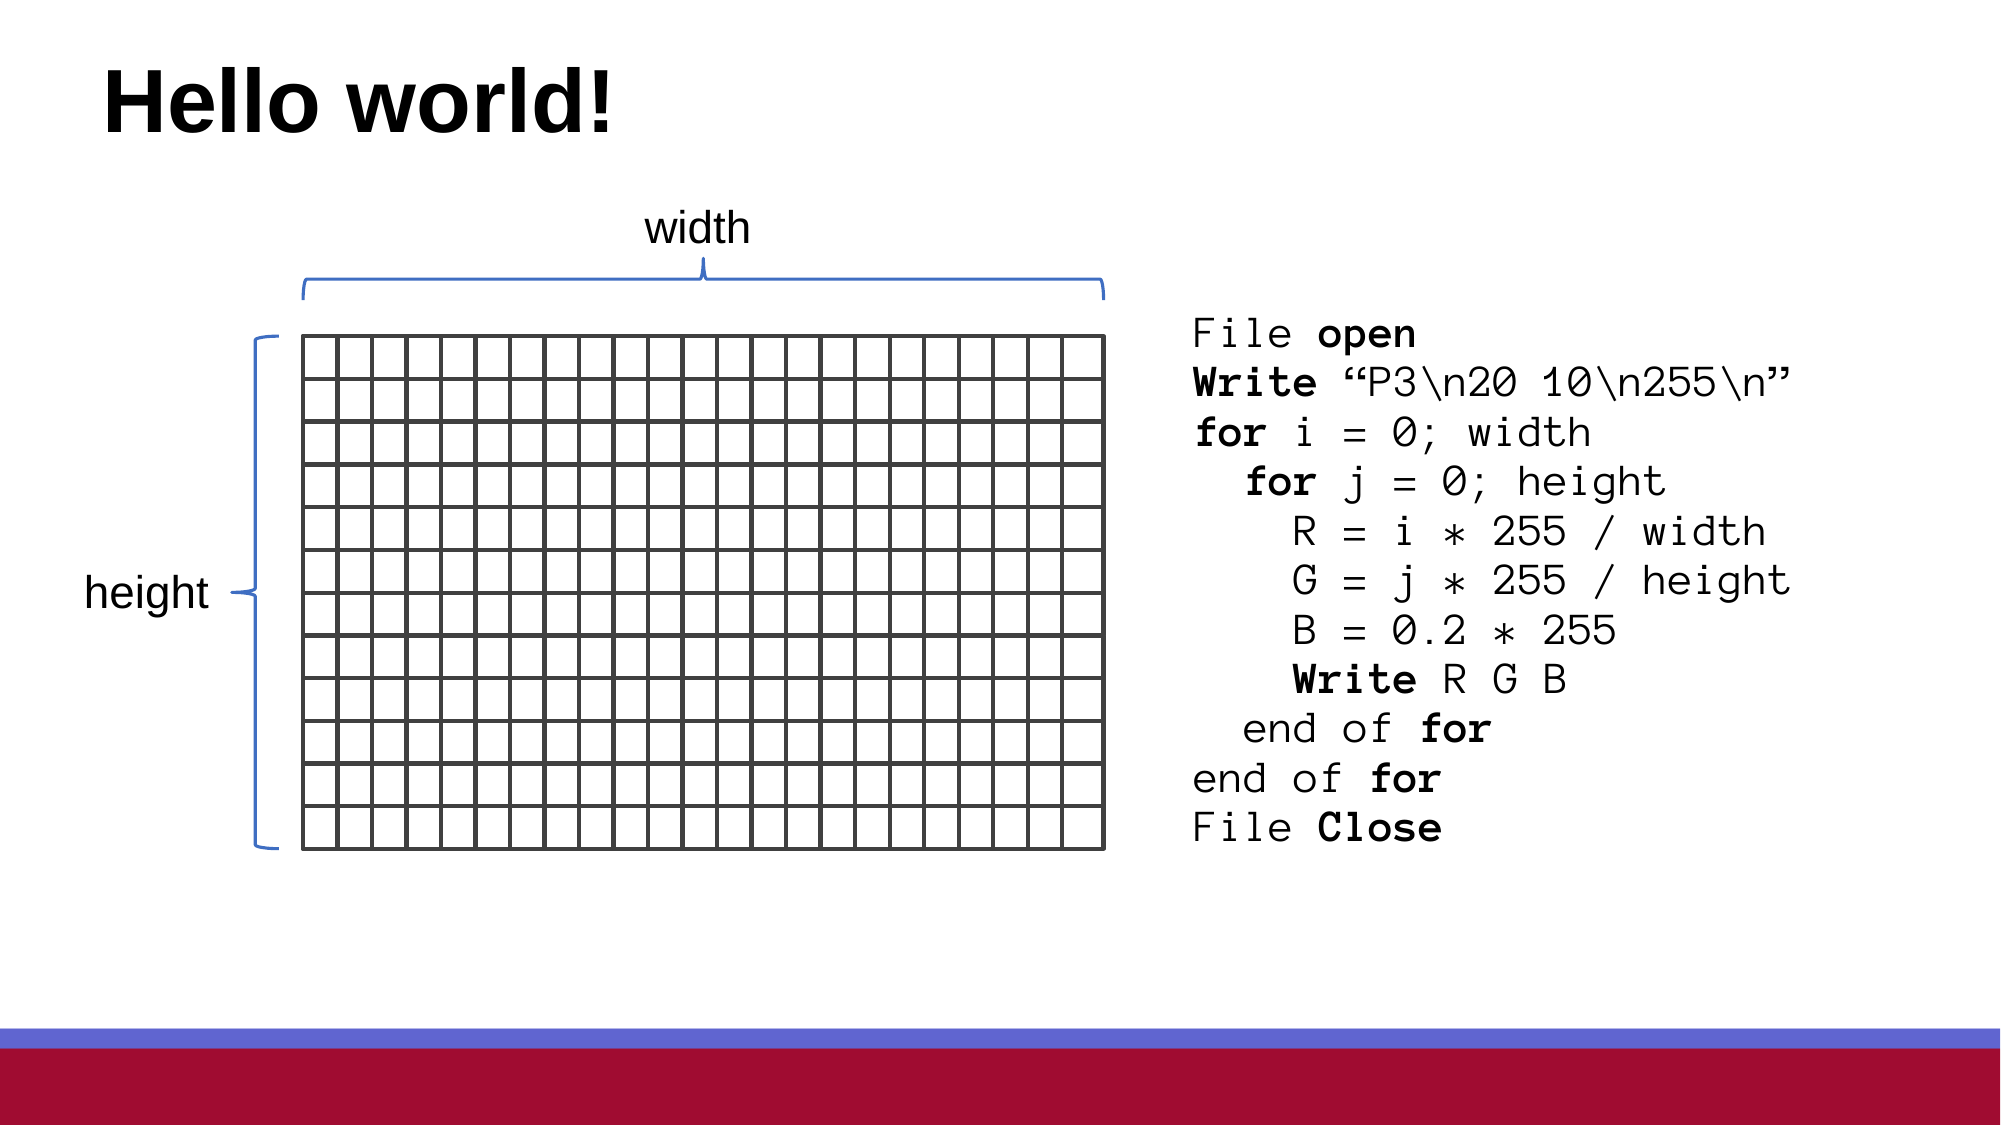

Hello world!
width
File open
Write “P3\n20 10\n255\n”
for i = 0; width
  for j = 0; height
    R = i * 255 / width
    G = j * 255 / height
    B = 0.2 * 255
    Write R G B
  end of for
end of for
File Close

height